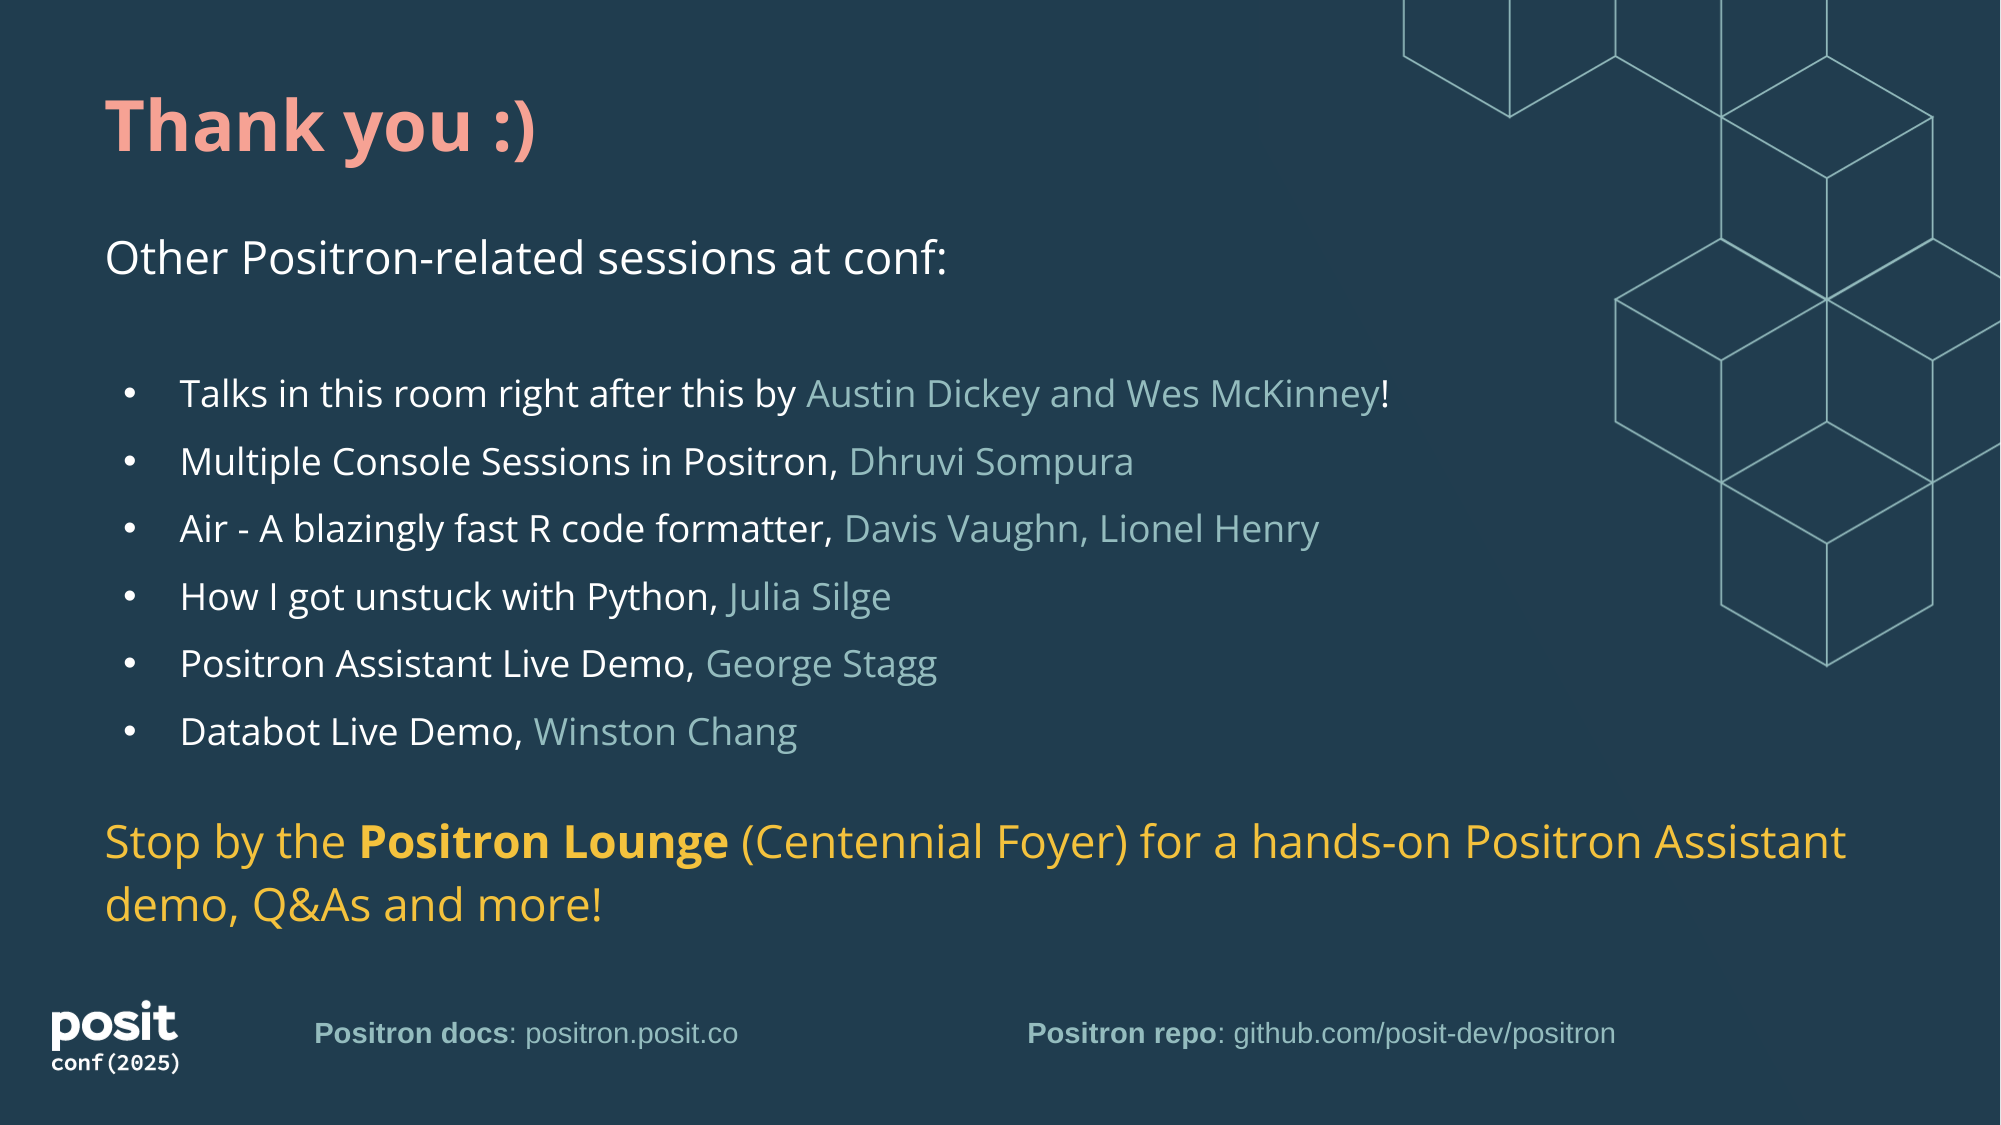

# Thank you :)

Other Positron-related sessions at conf:

Talks in this room right after this by Austin Dickey and Wes McKinney!
Multiple Console Sessions in Positron, Dhruvi Sompura
Air - A blazingly fast R code formatter, Davis Vaughn, Lionel Henry
How I got unstuck with Python, Julia Silge
Positron Assistant Live Demo, George Stagg
Databot Live Demo, Winston Chang

Stop by the Positron Lounge (Centennial Foyer) for a hands-on Positron Assistant demo, Q&As and more!
Positron docs: positron.posit.co
Positron repo: github.com/posit-dev/positron